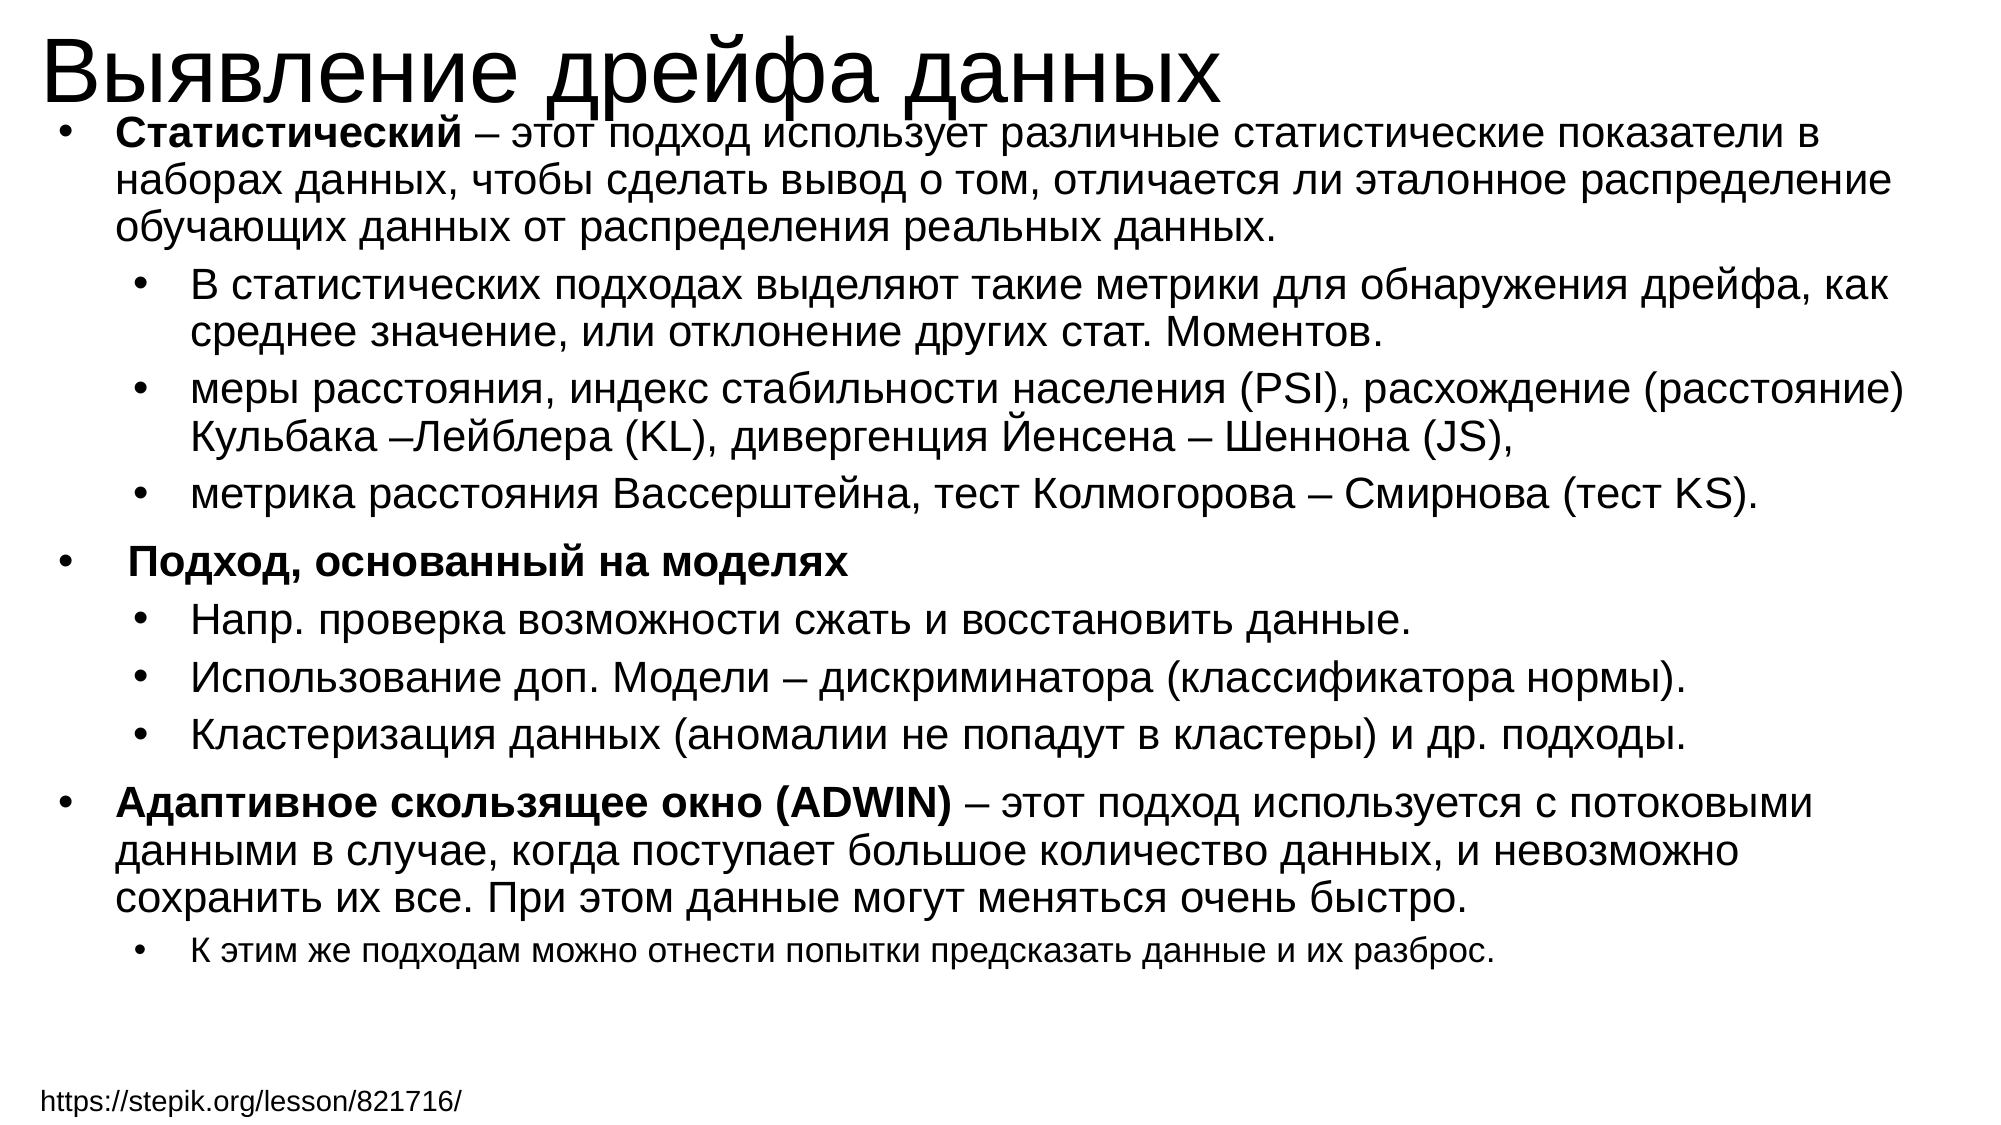

# Выявление дрейфа данных
Статистический – этот подход использует различные статистические показатели в наборах данных, чтобы сделать вывод о том, отличается ли эталонное распределение обучающих данных от распределения реальных данных.
В статистических подходах выделяют такие метрики для обнаружения дрейфа, как среднее значение, или отклонение других стат. Моментов.
меры расстояния, индекс стабильности населения (PSI), расхождение (расстояние) Кульбака –Лейблера (KL), дивергенция Йенсена – Шеннона (JS),
метрика расстояния Вассерштейна, тест Колмогорова – Смирнова (тест KS).
 Подход, основанный на моделях
Напр. проверка возможности сжать и восстановить данные.
Использование доп. Модели – дискриминатора (классификатора нормы).
Кластеризация данных (аномалии не попадут в кластеры) и др. подходы.
Адаптивное скользящее окно (ADWIN) – этот подход используется с потоковыми данными в случае, когда поступает большое количество данных, и невозможно сохранить их все. При этом данные могут меняться очень быстро.
К этим же подходам можно отнести попытки предсказать данные и их разброс.
https://stepik.org/lesson/821716/